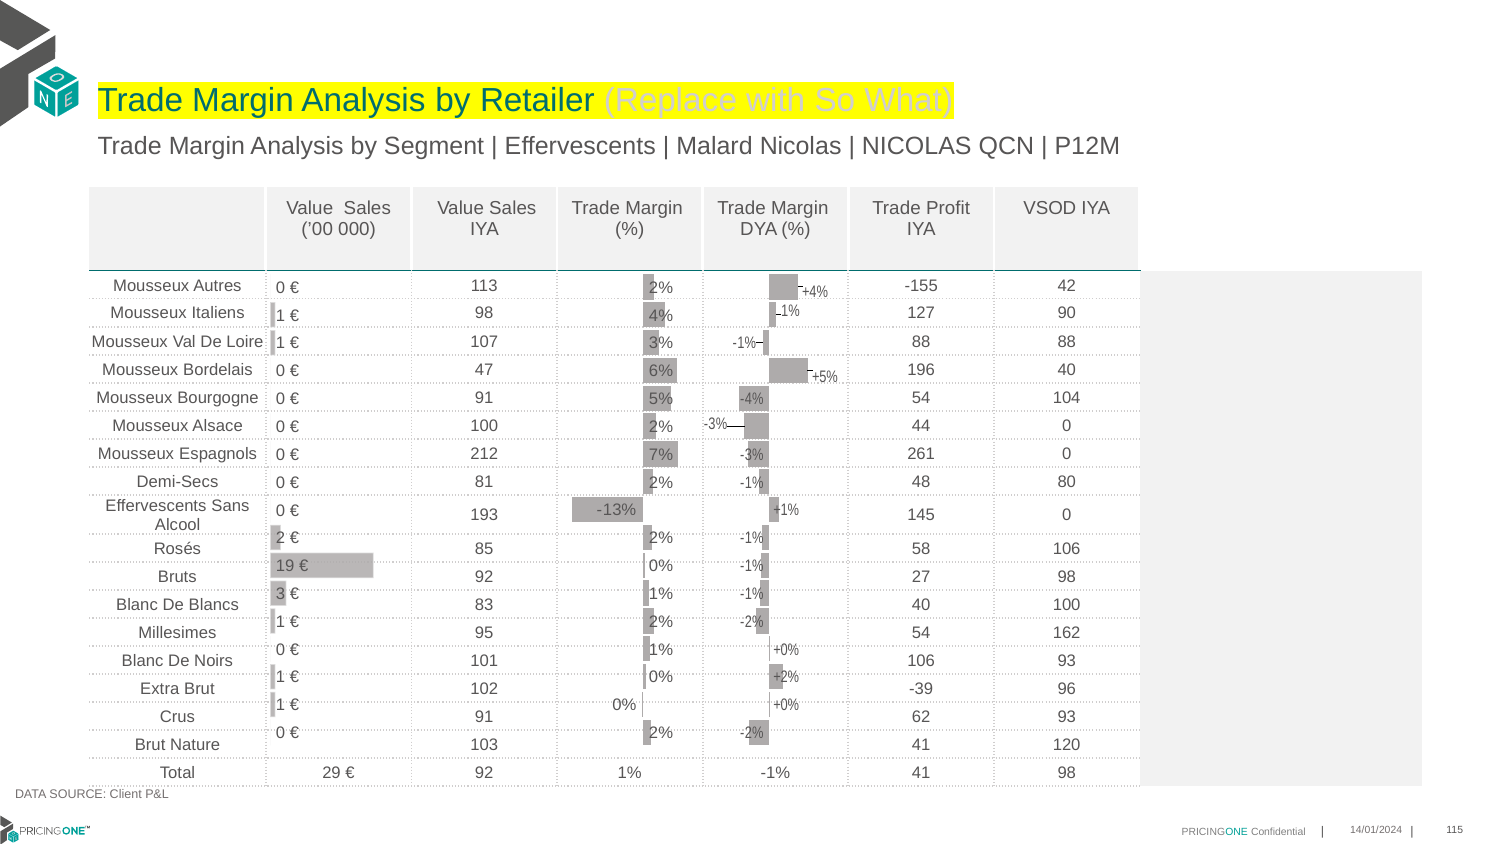

# Trade Margin Analysis by Retailer (Replace with So What)
Trade Margin Analysis by Segment | Effervescents | Malard Nicolas | NICOLAS QCN | P12M
|  | Value Sales (’00 000) | Value Sales IYA | Trade Margin (%) | Trade Margin DYA (%) | Trade Profit IYA | VSOD IYA |  |
| --- | --- | --- | --- | --- | --- | --- | --- |
| Mousseux Autres |  | 113 |  |  | -155 | 42 |  |
| Mousseux Italiens |  | 98 |  |  | 127 | 90 |  |
| Mousseux Val De Loire |  | 107 |  |  | 88 | 88 |  |
| Mousseux Bordelais |  | 47 |  |  | 196 | 40 |  |
| Mousseux Bourgogne |  | 91 |  |  | 54 | 104 |  |
| Mousseux Alsace |  | 100 |  |  | 44 | 0 |  |
| Mousseux Espagnols |  | 212 |  |  | 261 | 0 |  |
| Demi-Secs |  | 81 |  |  | 48 | 80 |  |
| Effervescents Sans Alcool |  | 193 |  |  | 145 | 0 |  |
| Rosés |  | 85 |  |  | 58 | 106 |  |
| Bruts |  | 92 |  |  | 27 | 98 |  |
| Blanc De Blancs |  | 83 |  |  | 40 | 100 |  |
| Millesimes |  | 95 |  |  | 54 | 162 |  |
| Blanc De Noirs |  | 101 |  |  | 106 | 93 |  |
| Extra Brut |  | 102 |  |  | -39 | 96 |  |
| Crus |  | 91 |  |  | 62 | 93 |  |
| Brut Nature |  | 103 |  |  | 41 | 120 |  |
| Total | 29 € | 92 | 1% | -1% | 41 | 98 |  |

### Chart

| Category | Trade Margin DYA |
|---|---|
| Mousseux Autres | 0.03572406053735549 |
| Mousseux Italiens | 0.009344914774562903 |
| Mousseux Val De Loire | -0.007293718916516281 |
| Mousseux Bordelais | 0.047496825293427046 |
| Mousseux Bourgogne | -0.035944025714097466 |
| Mousseux Alsace | -0.02989174542032417 |
| Mousseux Espagnols | -0.025789018810371198 |
| Demi-Secs | -0.012294289369033509 |
| Effervescents Sans Alcool | 0.012608858207606405 |
| Rosés | -0.007742874288199808 |
| Bruts | -0.00925340414060954 |
| Blanc De Blancs | -0.011150161287311531 |
| Millesimes | -0.015437840319770284 |
| Blanc De Noirs | 0.0006687112651808259 |
| Extra Brut | 0.017217419445685403 |
| Crus | 0.0012657056614013519 |
| Brut Nature | -0.02362997952050143 |
|  | None |

### Chart

| Category | Trade Margin % |
|---|---|
| Mousseux Autres | 0.0211 |
| Mousseux Italiens | 0.0408 |
| Mousseux Val De Loire | 0.0293 |
| Mousseux Bordelais | 0.0625 |
| Mousseux Bourgogne | 0.0519 |
| Mousseux Alsace | 0.0244 |
| Mousseux Espagnols | 0.0651 |
| Demi-Secs | 0.0177 |
| Effervescents Sans Alcool | -0.1313 |
| Rosés | 0.0169 |
| Bruts | 0.0038 |
| Blanc De Blancs | 0.011 |
| Millesimes | 0.0203 |
| Blanc De Noirs | 0.0129 |
| Extra Brut | 0.0048 |
| Crus | -0.0026 |
| Brut Nature | 0.0154 |
|  | None |

### Chart

| Category | Value Sales |
|---|---|
| Mousseux Autres | 0.0 |
| Mousseux Italiens | 1.0 |
| Mousseux Val De Loire | 1.0 |
| Mousseux Bordelais | 0.0 |
| Mousseux Bourgogne | 0.0 |
| Mousseux Alsace | 0.0 |
| Mousseux Espagnols | 0.0 |
| Demi-Secs | 0.0 |
| Effervescents Sans Alcool | 0.0 |
| Rosés | 2.0 |
| Bruts | 19.0 |
| Blanc De Blancs | 3.0 |
| Millesimes | 1.0 |
| Blanc De Noirs | 0.0 |
| Extra Brut | 1.0 |
| Crus | 1.0 |
| Brut Nature | 0.0 |
|  | None |
DATA SOURCE: Client P&L

14/01/2024
115